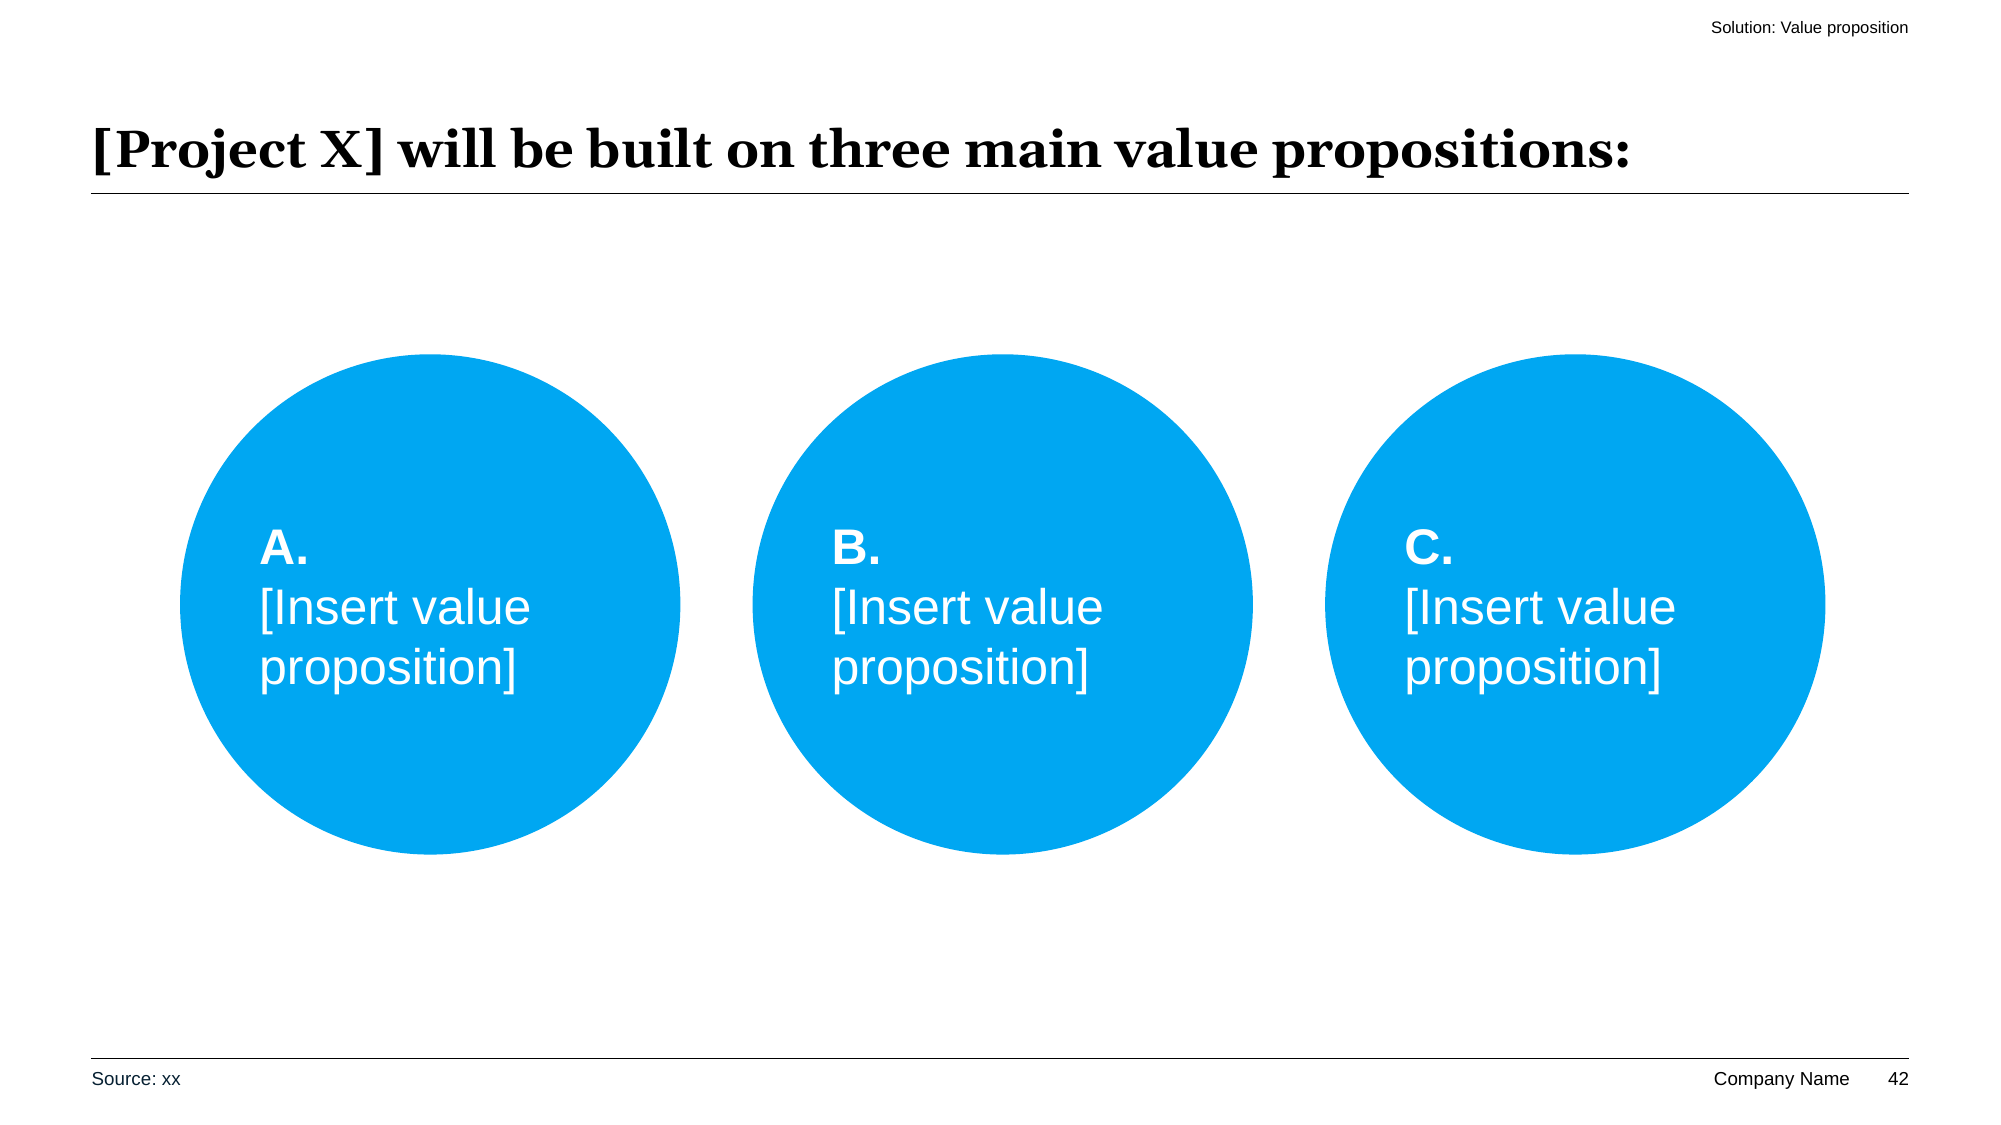

Solution: Value proposition
# [Project X] will be built on three main value propositions:

A.
[Insert value proposition]
B.
[Insert value proposition]
C.
[Insert value proposition]
Source: xx